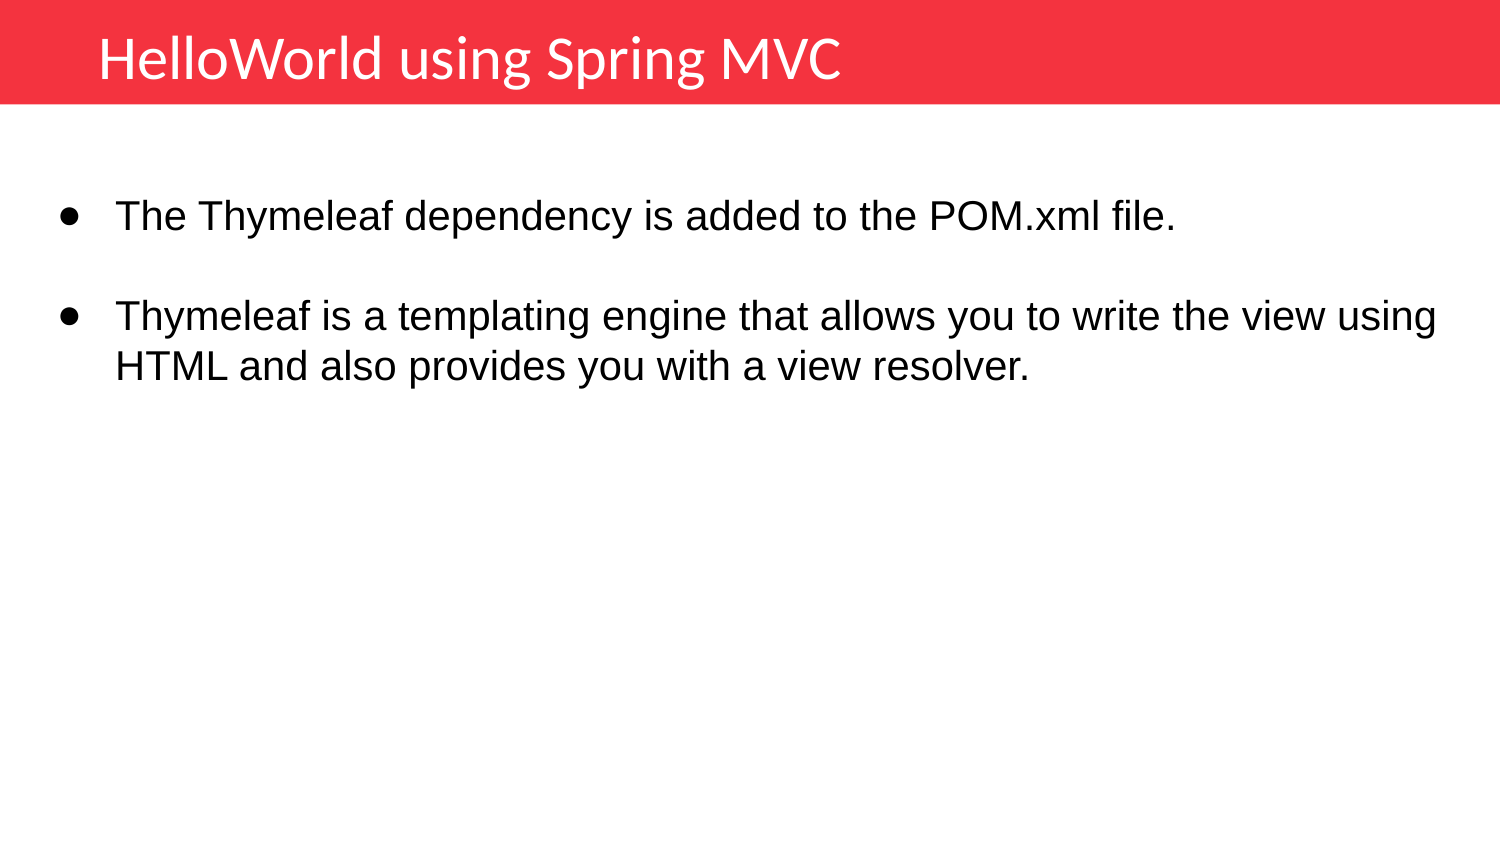

HelloWorld using Spring MVC

The Thymeleaf dependency is added to the POM.xml file.

Thymeleaf is a templating engine that allows you to write the view using HTML and also provides you with a view resolver.